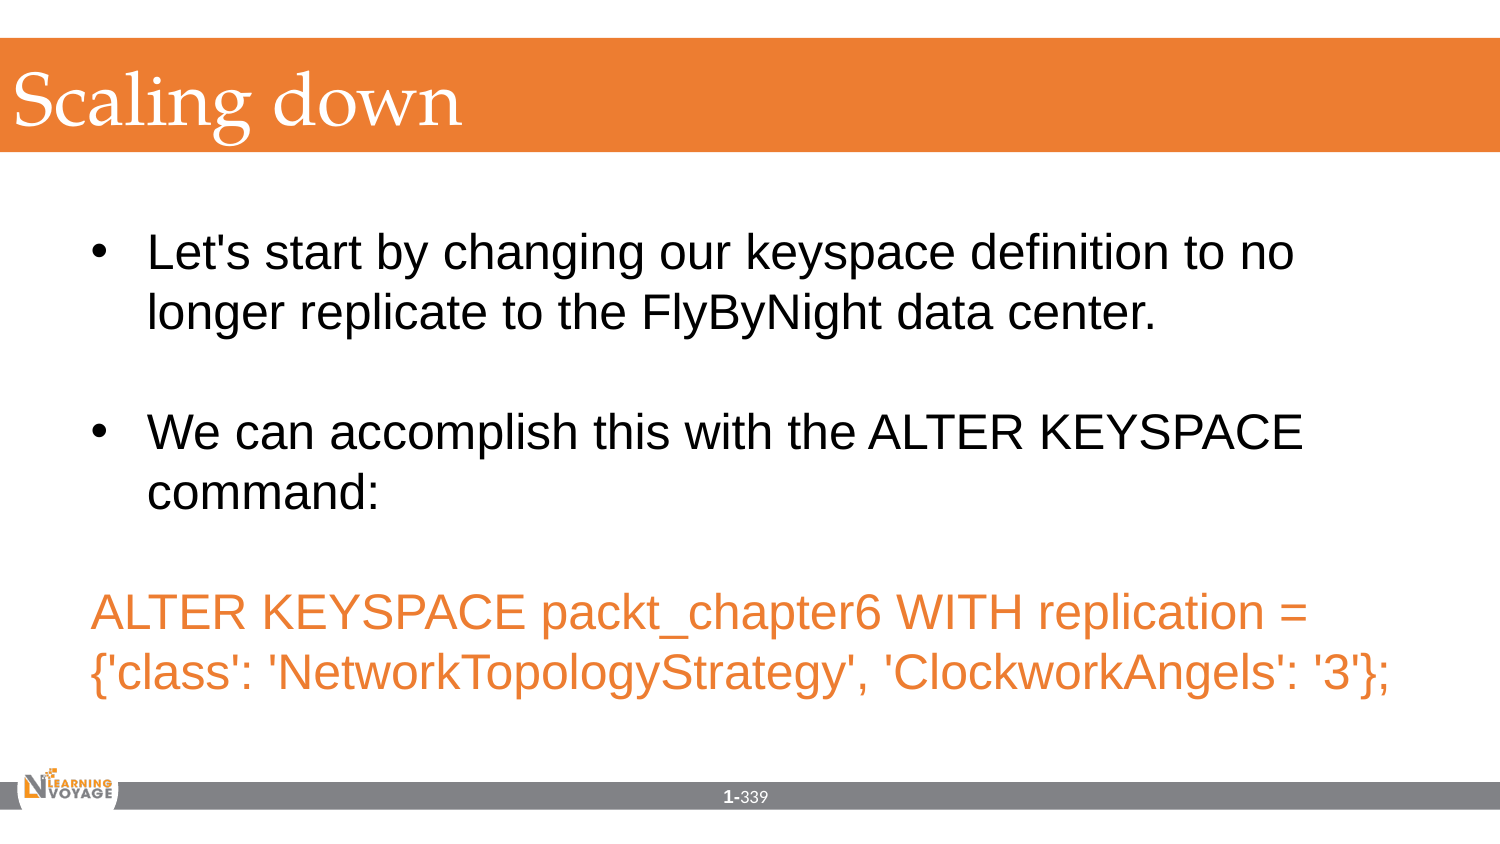

Scaling down
Let's start by changing our keyspace definition to no longer replicate to the FlyByNight data center.

We can accomplish this with the ALTER KEYSPACE command:

ALTER KEYSPACE packt_chapter6 WITH replication = {'class': 'NetworkTopologyStrategy', 'ClockworkAngels': '3'};
1-339